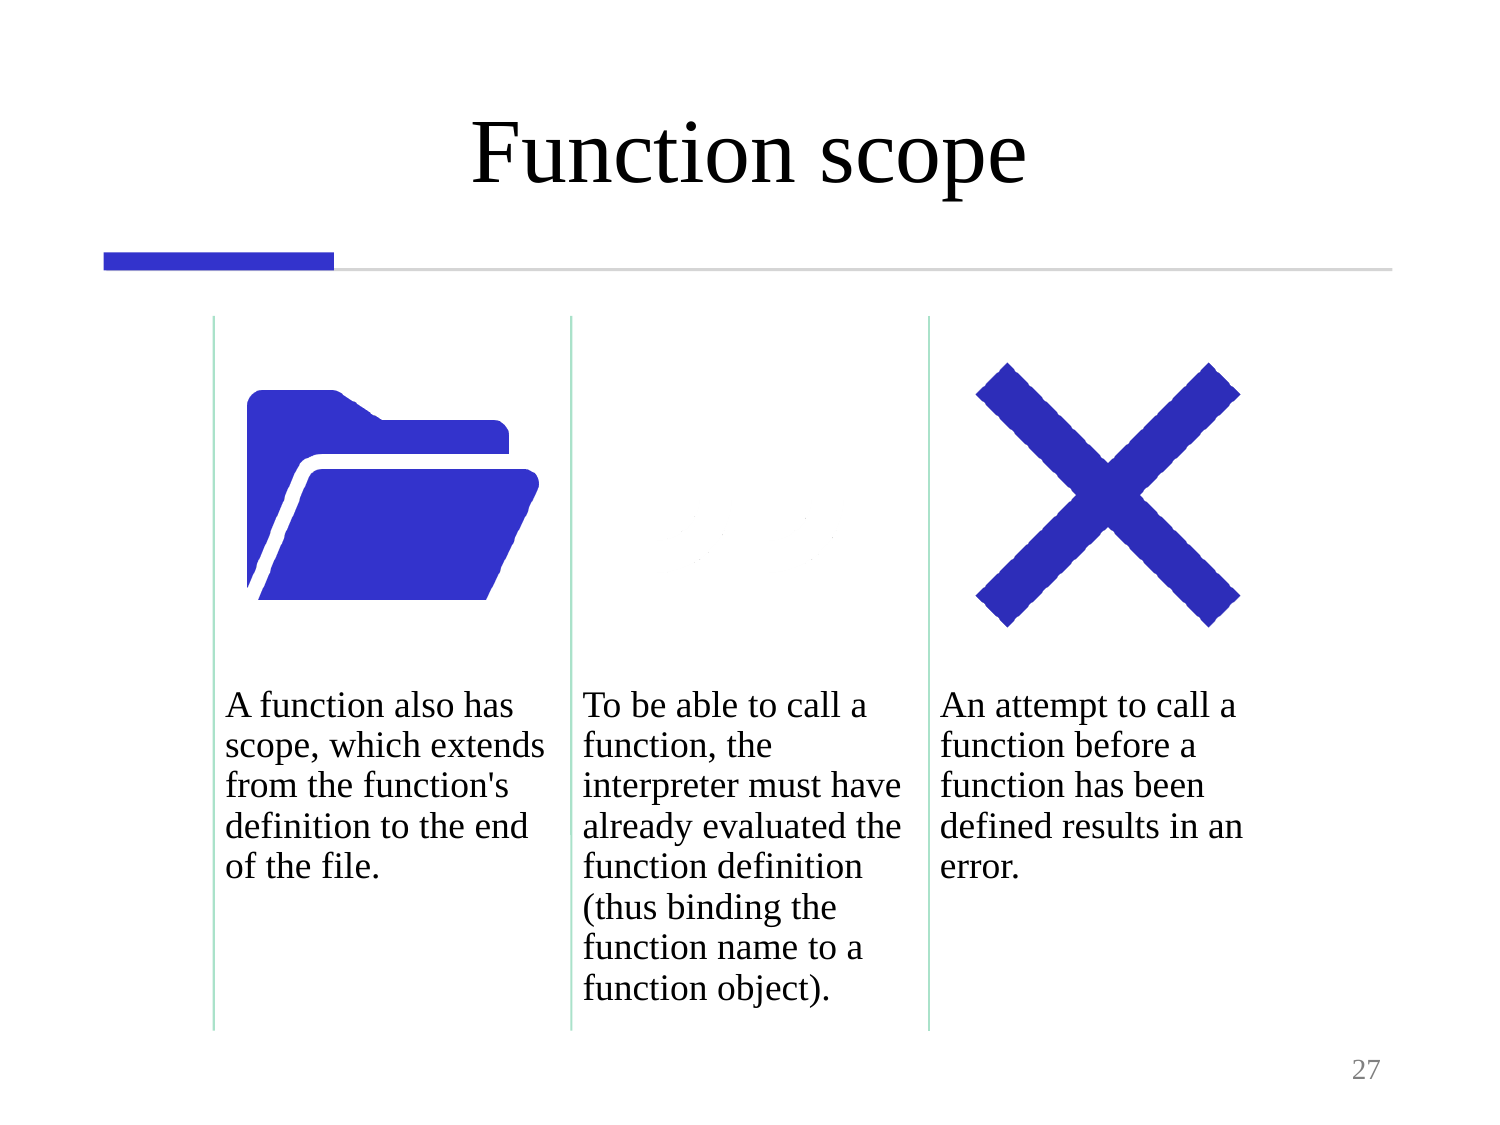

# Function scope

A function also has scope, which extends from the function's definition to the end of the file.
To be able to call a function, the interpreter must have already evaluated the function definition (thus binding the function name to a function object).
An attempt to call a function before a function has been defined results in an error.
27